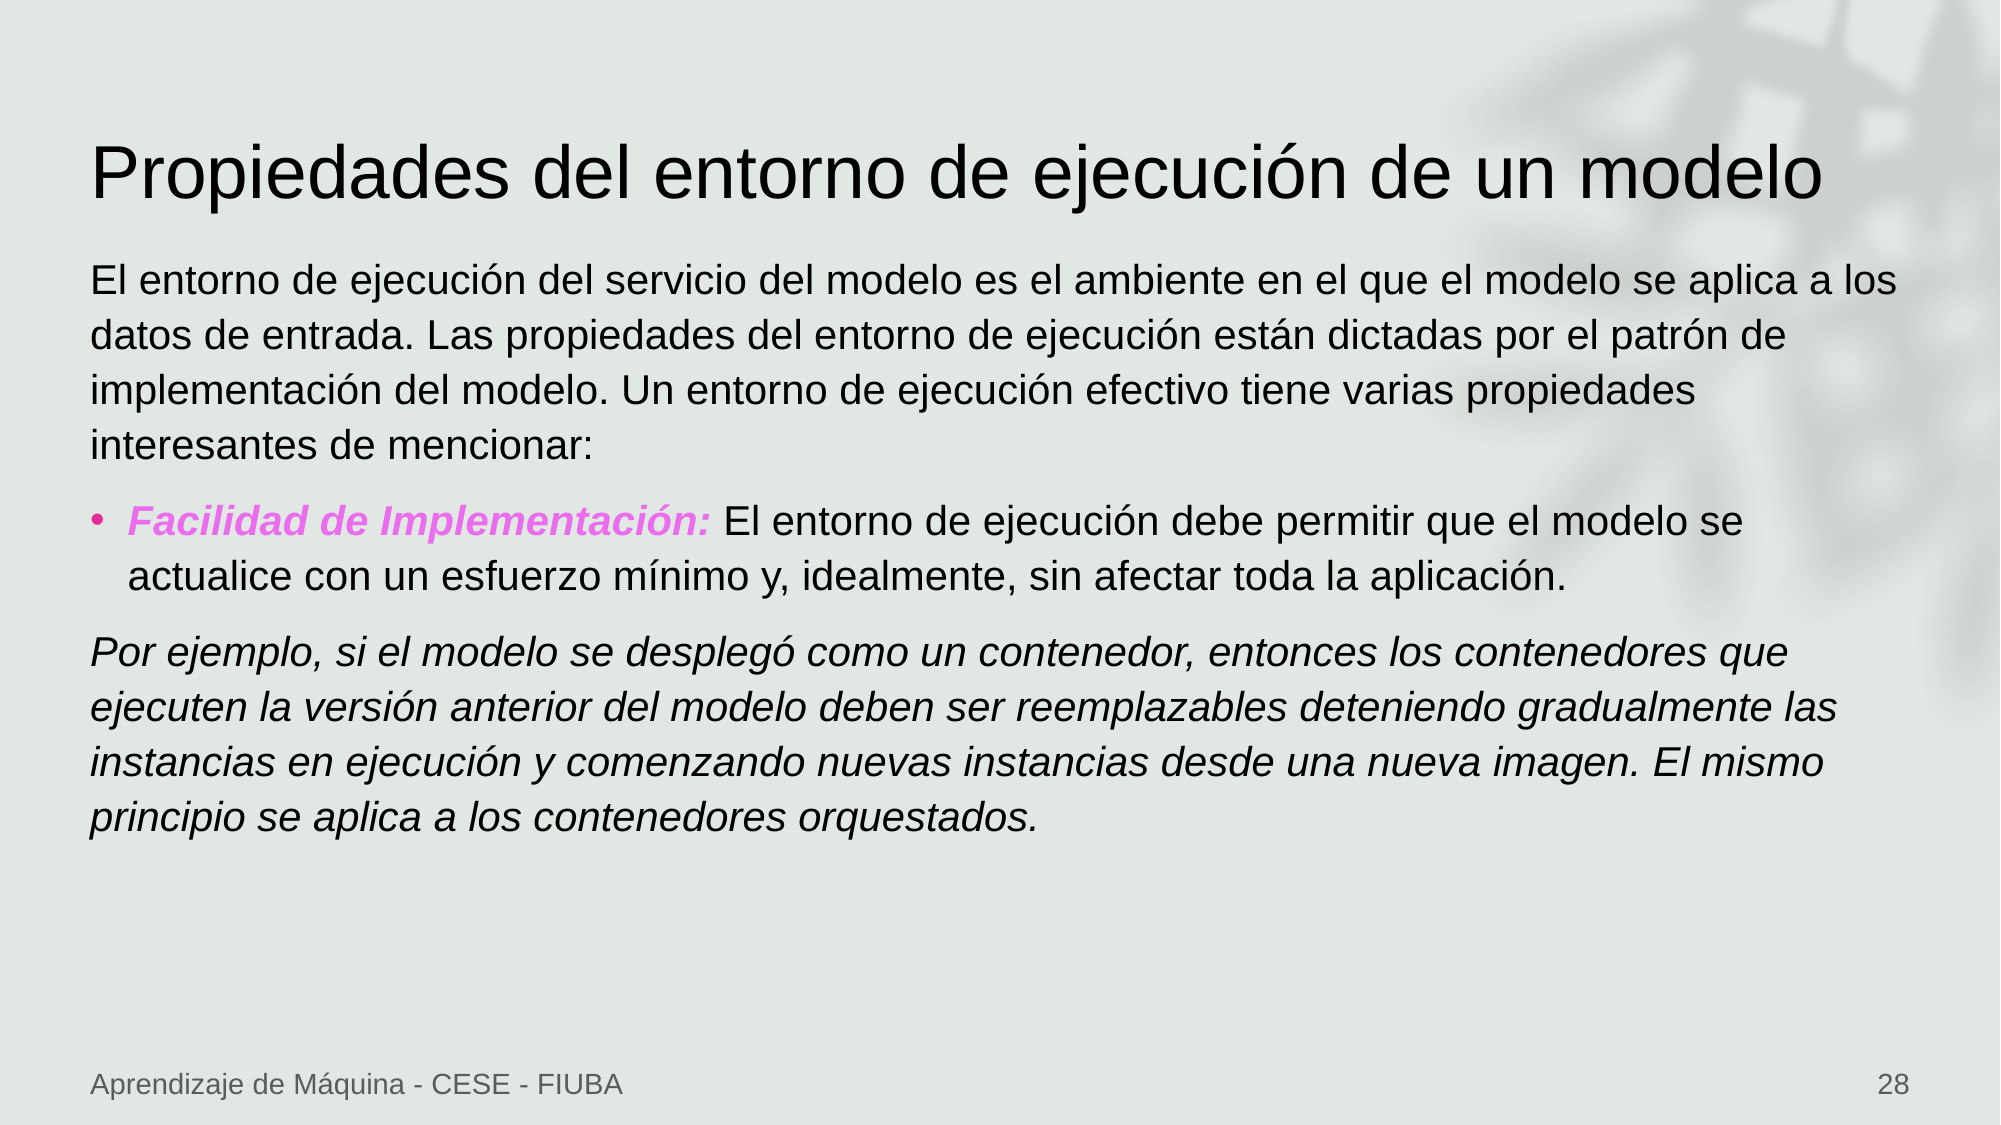

# Propiedades del entorno de ejecución de un modelo
El entorno de ejecución del servicio del modelo es el ambiente en el que el modelo se aplica a los datos de entrada. Las propiedades del entorno de ejecución están dictadas por el patrón de implementación del modelo. Un entorno de ejecución efectivo tiene varias propiedades interesantes de mencionar:
Facilidad de Implementación: El entorno de ejecución debe permitir que el modelo se actualice con un esfuerzo mínimo y, idealmente, sin afectar toda la aplicación.
Por ejemplo, si el modelo se desplegó como un contenedor, entonces los contenedores que ejecuten la versión anterior del modelo deben ser reemplazables deteniendo gradualmente las instancias en ejecución y comenzando nuevas instancias desde una nueva imagen. El mismo principio se aplica a los contenedores orquestados.
Aprendizaje de Máquina - CESE - FIUBA
28